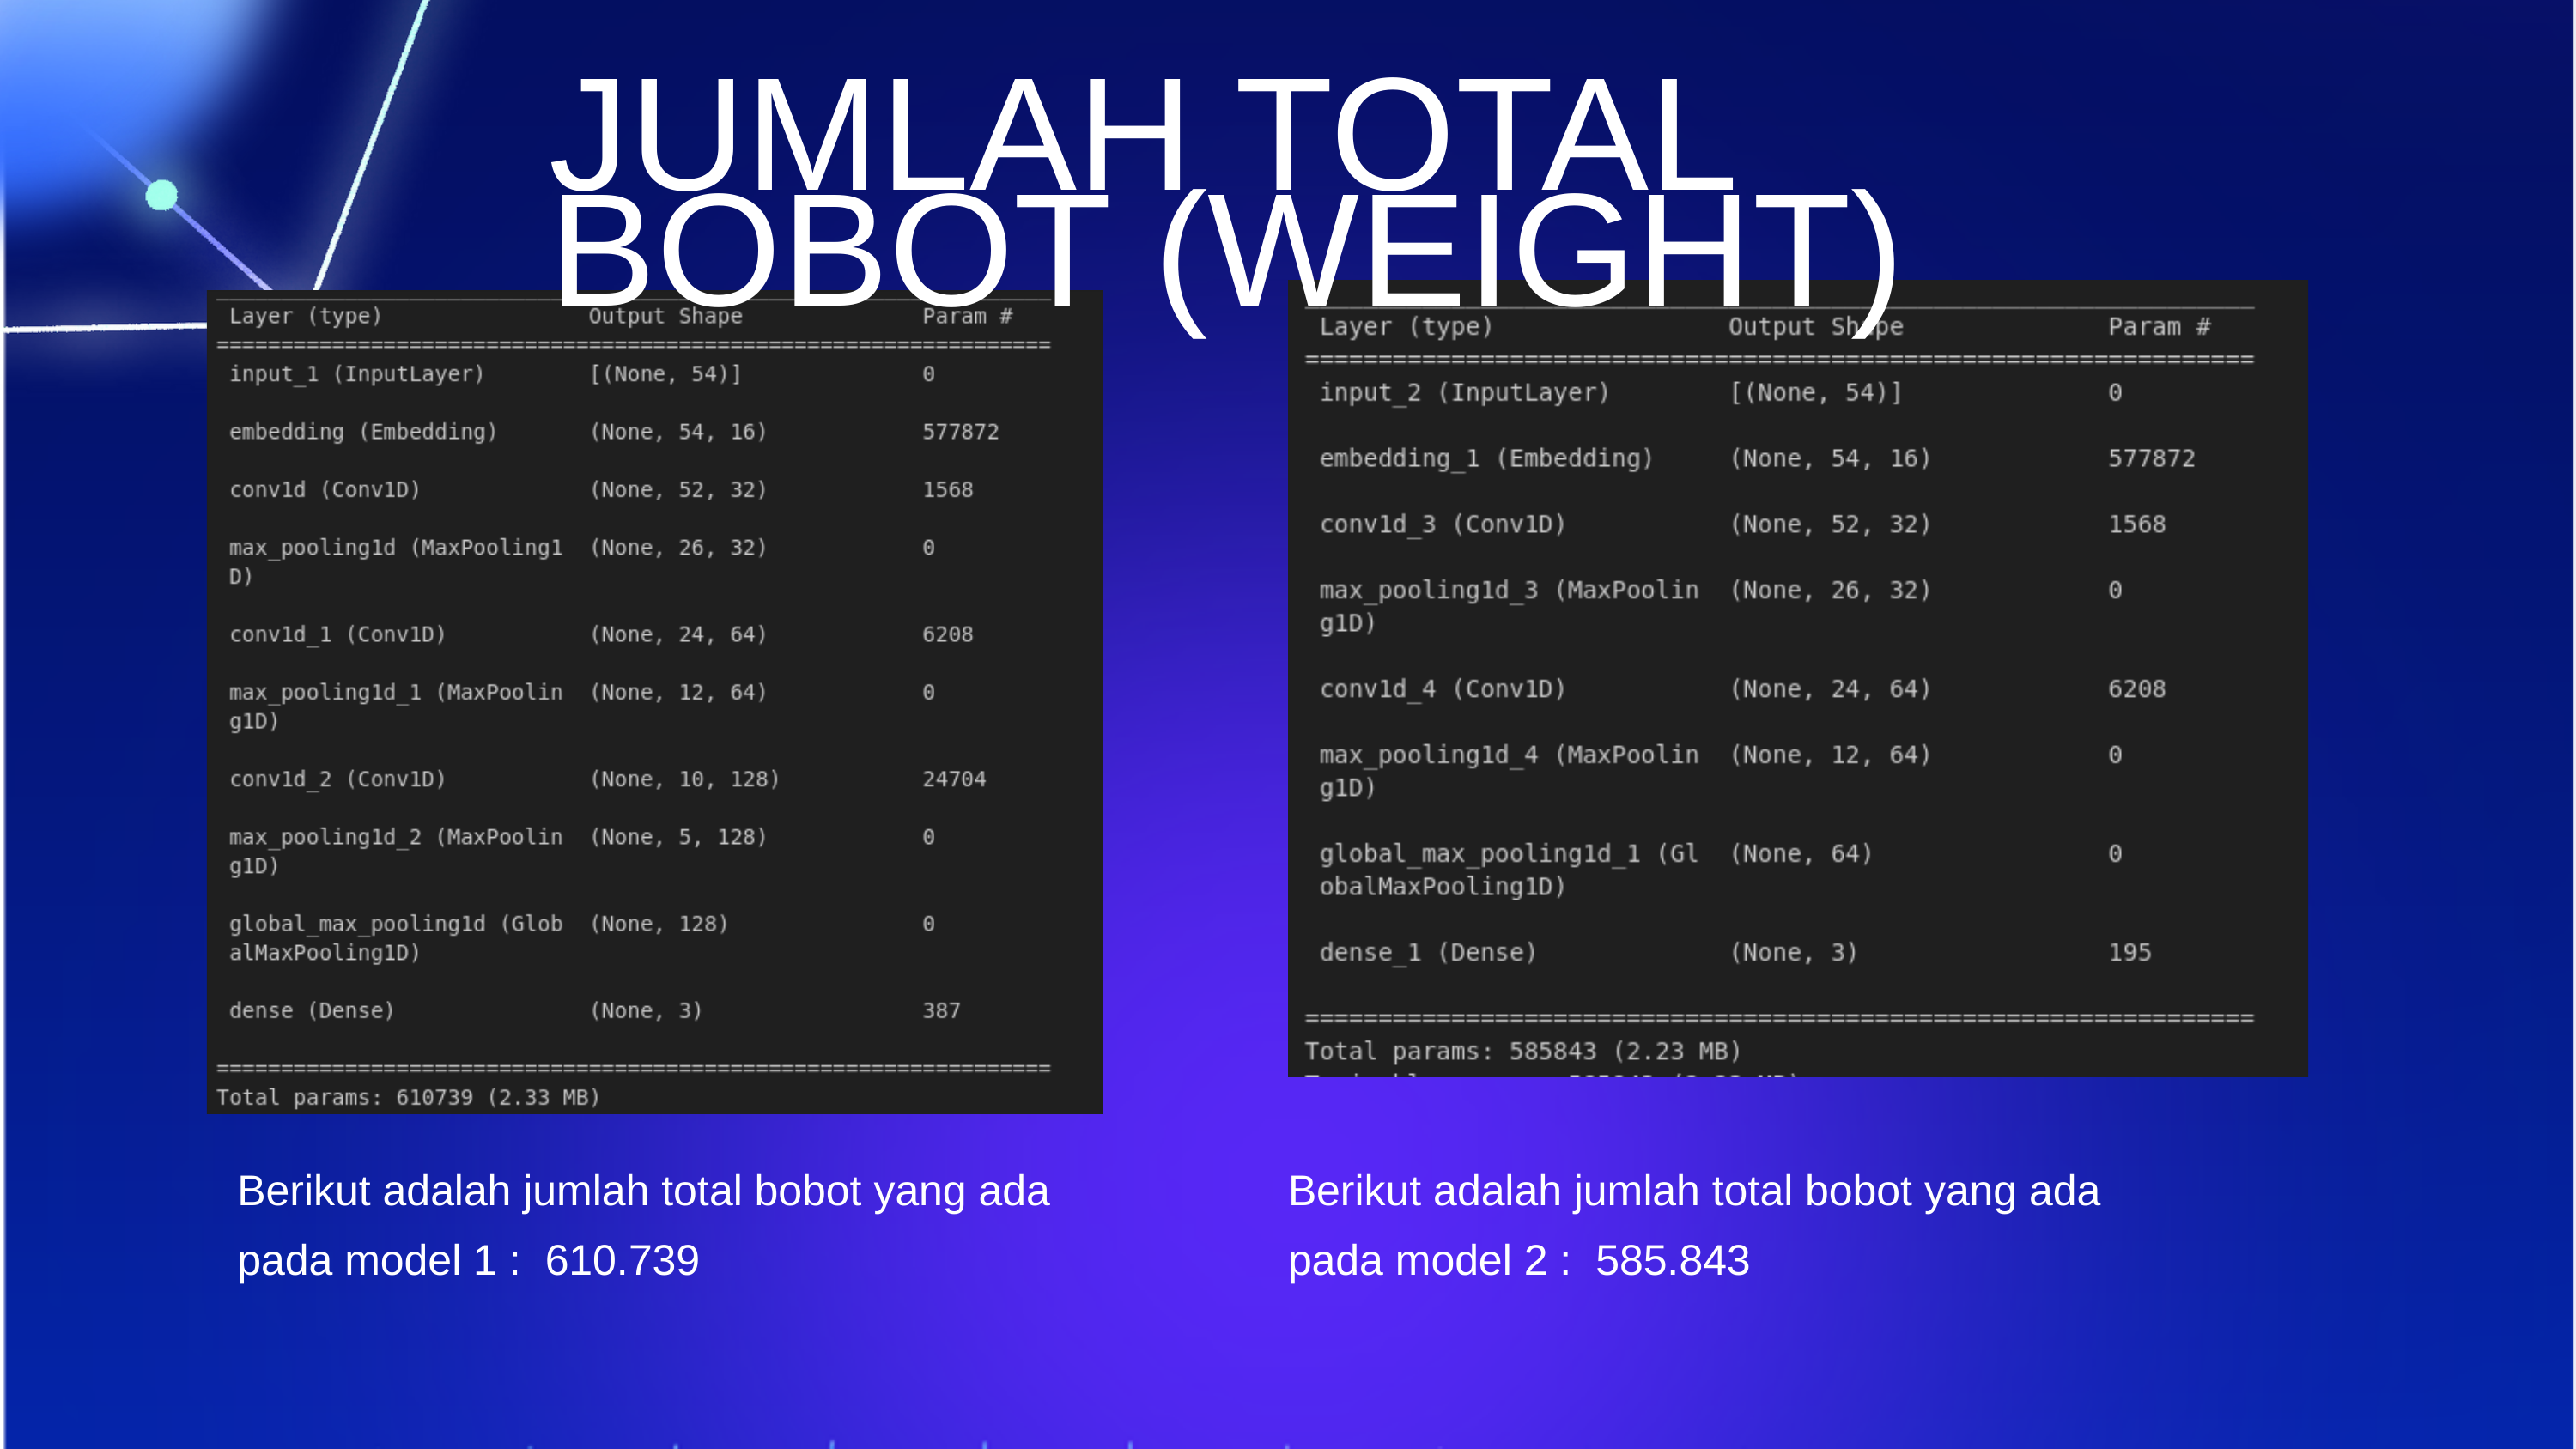

JUMLAH TOTAL BOBOT (WEIGHT)

Berikut adalah jumlah total bobot yang ada pada model 1 :  610.739
Berikut adalah jumlah total bobot yang ada pada model 2 :  585.843